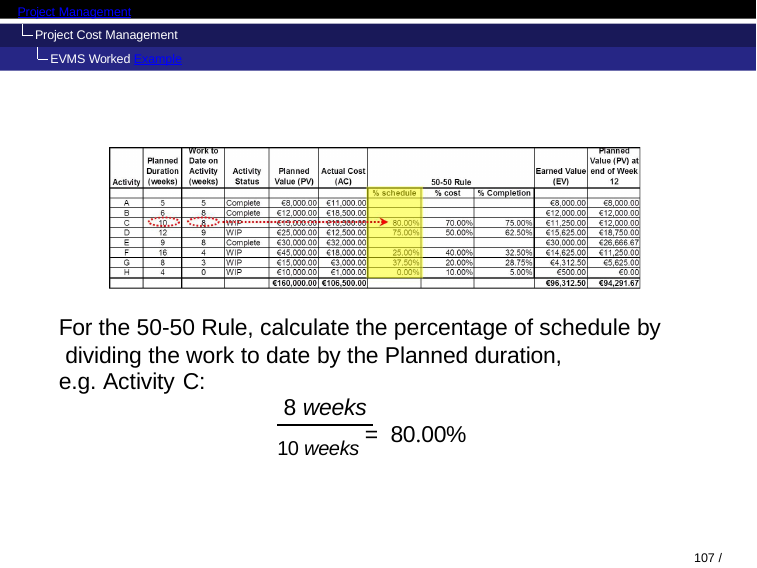

Project Management
Project Cost Management  EVMS Worked Example

For the 50-50 Rule, calculate the percentage of schedule by  dividing the work to date by the Planned duration,
e.g. Activity C:
8 weeks
10 weeks = 80.00%

107 / 128